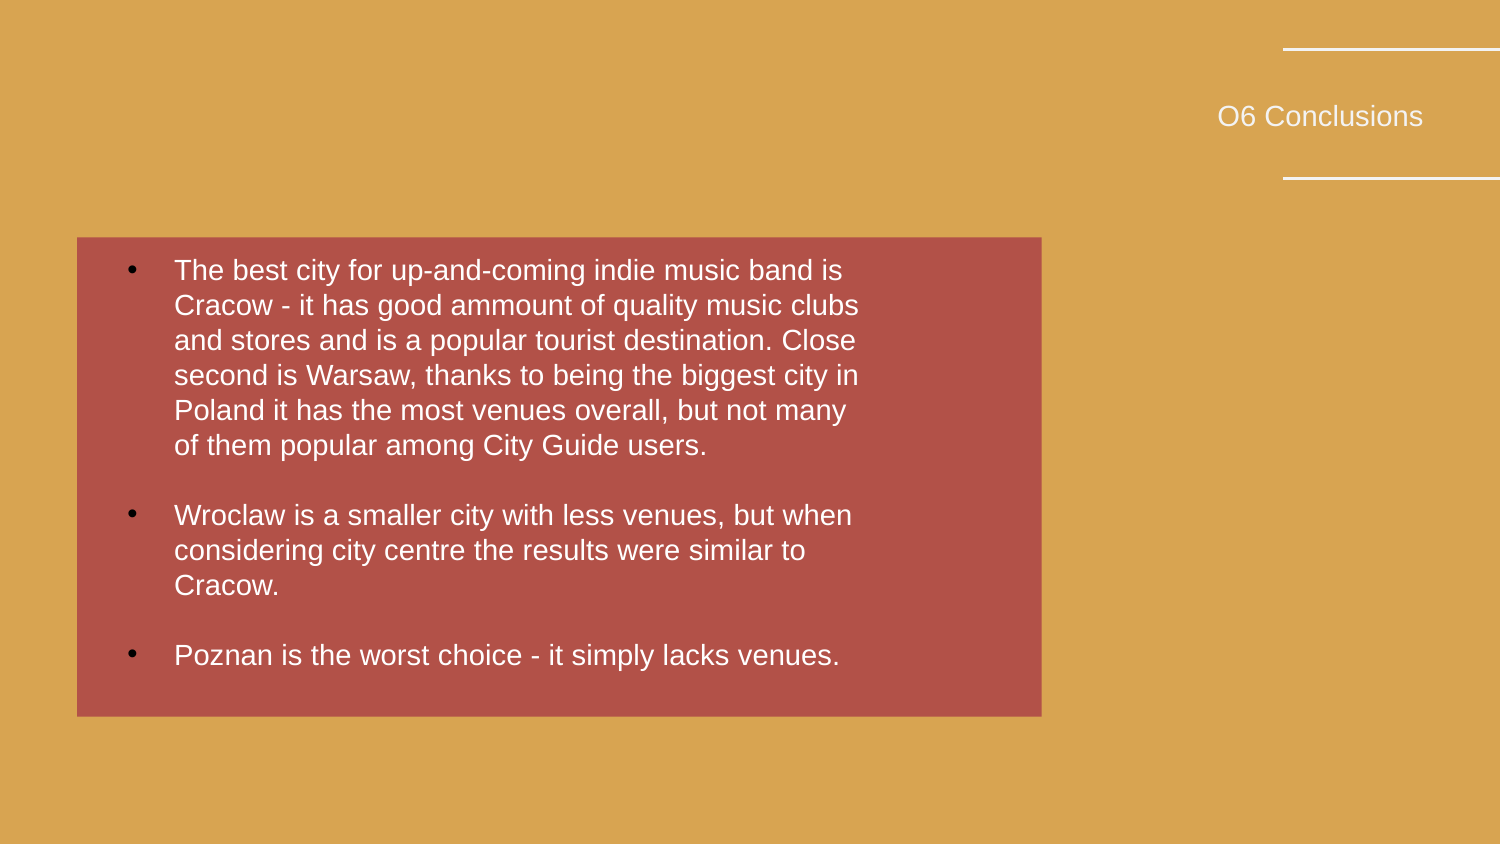

# O6 Conclusions

The best city for up-and-coming indie music band is Cracow - it has good ammount of quality music clubs and stores and is a popular tourist destination. Close second is Warsaw, thanks to being the biggest city in Poland it has the most venues overall, but not many of them popular among City Guide users.

Wroclaw is a smaller city with less venues, but when considering city centre the results were similar to Cracow.

Poznan is the worst choice - it simply lacks venues.